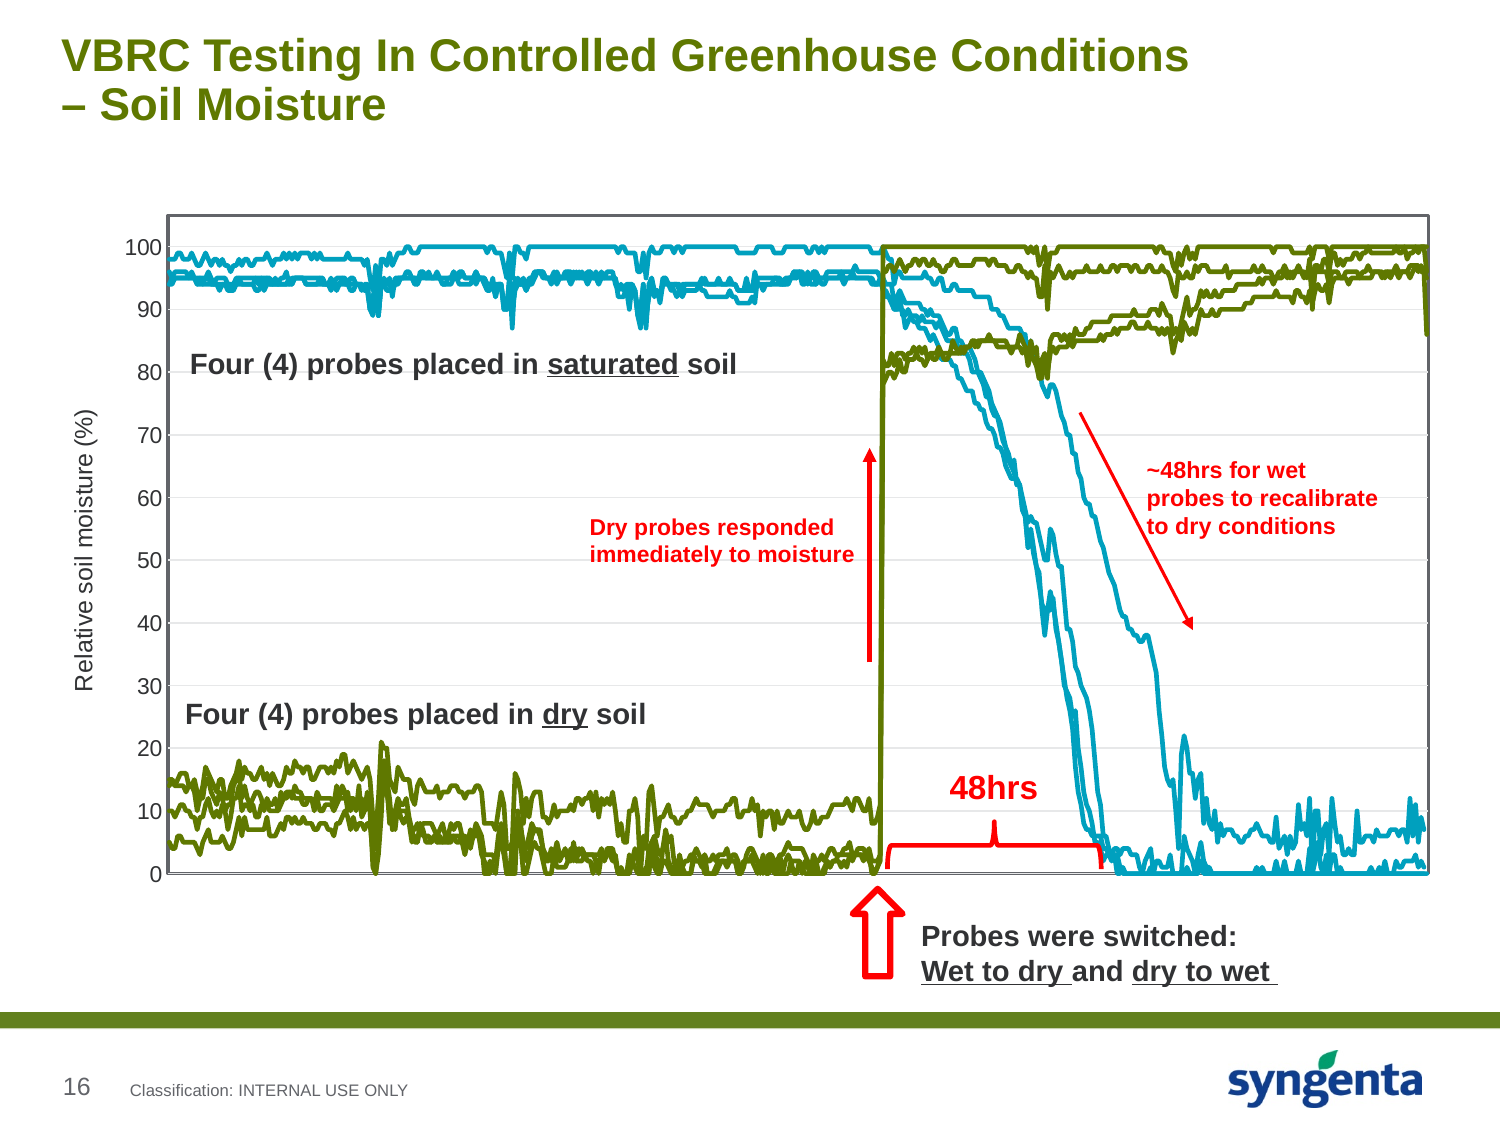

# VBRC Testing In Controlled Greenhouse Conditions – Soil Moisture

### Chart

| Category | Average of Wet A | Average of Wet B | Average of Wet C | Average of Wet D | Average of Dry A | Average of Dry B | Average of Dry C | Average of Dry D |
|---|---|---|---|---|---|---|---|---|
| 1 | 94.0 | 96.0 | 94.0 | 98.0 | 10.0 | 5.0 | 15.0 | 14.0 |
| 2 | 95.0 | 95.0 | 94.0 | 98.0 | 10.0 | 4.0 | 15.0 | 15.0 |
| 3 | 95.0 | 96.0 | 95.0 | 98.0 | 9.0 | 4.0 | 14.0 | 14.0 |
| 4 | 95.0 | 96.0 | 95.0 | 99.0 | 10.0 | 6.0 | 15.0 | 14.0 |
| 5 | 95.0 | 96.0 | 95.0 | 99.0 | 11.0 | 6.0 | 16.0 | 14.0 |
| 6 | 95.0 | 96.0 | 95.0 | 98.0 | 11.0 | 5.0 | 16.0 | 14.0 |
| 7 | 95.0 | 96.0 | 95.0 | 98.0 | 10.0 | 5.0 | 16.0 | 13.0 |
| 8 | 95.0 | 95.0 | 95.0 | 98.0 | 10.0 | 5.0 | 14.0 | 14.0 |
| 9 | 95.0 | 96.0 | 95.0 | 99.0 | 9.0 | 5.0 | 14.0 | 14.0 |
| 10 | 95.0 | 95.0 | 95.0 | 98.0 | 9.0 | 5.0 | 15.0 | 13.0 |
| 11 | 94.0 | 95.0 | 94.0 | 97.0 | 7.0 | 4.0 | 13.0 | 10.0 |
| 12 | 95.0 | 95.0 | 94.0 | 97.0 | 9.0 | 3.0 | 12.0 | 12.0 |
| 13 | 94.0 | 95.0 | 94.0 | 98.0 | 9.0 | 5.0 | 14.0 | 12.0 |
| 14 | 95.0 | 95.0 | 94.0 | 99.0 | 11.0 | 6.0 | 17.0 | 15.0 |
| 15 | 95.0 | 96.0 | 94.0 | 98.0 | 12.0 | 7.0 | 16.0 | 15.0 |
| 16 | 94.0 | 95.0 | 94.0 | 97.0 | 10.0 | 5.0 | 15.0 | 13.0 |
| 17 | 94.0 | 94.0 | 94.0 | 98.0 | 9.0 | 5.0 | 14.0 | 12.0 |
| 18 | 94.0 | 95.0 | 94.0 | 98.0 | 10.0 | 5.0 | 13.0 | 11.0 |
| 19 | 94.0 | 95.0 | 93.0 | 97.0 | 9.0 | 5.0 | 15.0 | 13.0 |
| 20 | 94.0 | 95.0 | 94.0 | 98.0 | 11.0 | 6.0 | 15.0 | 12.0 |
| 21 | 94.0 | 95.0 | 94.0 | 97.0 | 10.0 | 5.0 | 12.0 | 10.0 |
| 22 | 94.0 | 94.0 | 93.0 | 97.0 | 7.0 | 4.0 | 12.0 | 11.0 |
| 23 | 93.0 | 94.0 | 93.0 | 96.0 | 9.0 | 4.0 | 14.0 | 11.0 |
| 24 | 93.0 | 94.0 | 94.0 | 97.0 | 12.0 | 5.0 | 15.0 | 14.0 |
| 25 | 94.0 | 95.0 | 94.0 | 97.0 | 12.0 | 7.0 | 16.0 | 15.0 |
| 26 | 95.0 | 95.0 | 94.0 | 98.0 | 14.0 | 9.0 | 18.0 | 16.0 |
| 27 | 94.0 | 95.0 | 94.0 | 97.0 | 10.0 | 6.0 | 15.0 | 12.0 |
| 28 | 94.0 | 95.0 | 94.0 | 98.0 | 11.0 | 9.0 | 17.0 | 14.0 |
| 29 | 94.0 | 95.0 | 94.0 | 98.0 | 11.0 | 7.0 | 16.0 | 12.0 |
| 30 | 94.0 | 95.0 | 94.0 | 97.0 | 10.0 | 7.0 | 16.0 | 11.0 |
| 31 | 94.0 | 95.0 | 94.0 | 97.0 | 11.0 | 7.0 | 15.0 | 12.0 |
| 32 | 95.0 | 95.0 | 93.0 | 98.0 | 9.0 | 7.0 | 15.0 | 13.0 |
| 33 | 94.0 | 95.0 | 93.0 | 98.0 | 9.0 | 7.0 | 16.0 | 13.0 |
| 34 | 95.0 | 95.0 | 94.0 | 98.0 | 11.0 | 7.0 | 17.0 | 12.0 |
| 35 | 94.0 | 95.0 | 93.0 | 98.0 | 11.0 | 7.0 | 15.0 | 10.0 |
| 36 | 95.0 | 95.0 | 94.0 | 99.0 | 11.0 | 9.0 | 16.0 | 12.0 |
| 37 | 94.0 | 95.0 | 94.0 | 98.0 | 10.0 | 6.0 | 14.0 | 11.0 |
| 38 | 94.0 | 94.0 | 94.0 | 97.0 | 10.0 | 6.0 | 16.0 | 11.0 |
| 39 | 94.0 | 95.0 | 94.0 | 98.0 | 10.0 | 6.0 | 15.0 | 12.0 |
| 40 | 94.0 | 94.0 | 94.0 | 98.0 | 10.0 | 7.0 | 14.0 | 10.0 |
| 41 | 94.0 | 95.0 | 94.0 | 98.0 | 13.0 | 8.0 | 14.0 | 11.0 |
| 42 | 94.0 | 95.0 | 94.0 | 99.0 | 12.0 | 7.0 | 15.0 | 12.0 |
| 43 | 94.0 | 96.0 | 94.0 | 98.0 | 12.0 | 9.0 | 17.0 | 13.0 |
| 44 | 95.0 | 94.0 | 94.0 | 99.0 | 13.0 | 9.0 | 16.0 | 13.0 |
| 45 | 94.0 | 95.0 | 94.0 | 98.0 | 13.0 | 8.0 | 16.0 | 12.0 |
| 46 | 95.0 | 95.0 | 95.0 | 99.0 | 12.0 | 9.0 | 18.0 | 14.0 |
| 47 | 95.0 | 95.0 | 95.0 | 98.0 | 12.0 | 8.0 | 17.0 | 13.0 |
| 48 | 95.0 | 95.0 | 95.0 | 99.0 | 12.0 | 8.0 | 17.0 | 13.0 |
| 49 | 95.0 | 95.0 | 95.0 | 99.0 | 11.0 | 9.0 | 16.0 | 12.0 |
| 50 | 94.0 | 95.0 | 94.0 | 99.0 | 11.0 | 8.0 | 17.0 | 12.0 |
| 51 | 94.0 | 95.0 | 94.0 | 99.0 | 12.0 | 8.0 | 17.0 | 12.0 |
| 52 | 94.0 | 95.0 | 94.0 | 98.0 | 12.0 | 8.0 | 15.0 | 12.0 |
| 53 | 94.0 | 95.0 | 94.0 | 99.0 | 10.0 | 7.0 | 15.0 | 11.0 |
| 54 | 94.0 | 95.0 | 94.0 | 98.0 | 12.0 | 7.0 | 16.0 | 13.0 |
| 55 | 94.0 | 95.0 | 95.0 | 99.0 | 10.0 | 8.0 | 17.0 | 12.0 |
| 56 | 94.0 | 95.0 | 94.0 | 98.0 | 10.0 | 8.0 | 17.0 | 12.0 |
| 57 | 94.0 | 94.0 | 94.0 | 98.0 | 11.0 | 8.0 | 17.0 | 12.0 |
| 58 | 94.0 | 94.0 | 94.0 | 98.0 | 11.0 | 7.0 | 16.0 | 12.0 |
| 59 | 94.0 | 95.0 | 93.0 | 98.0 | 11.0 | 7.0 | 17.0 | 12.0 |
| 60 | 94.0 | 94.0 | 94.0 | 98.0 | 10.0 | 6.0 | 16.0 | 11.0 |
| 61 | 94.0 | 95.0 | 93.0 | 98.0 | 11.0 | 8.0 | 18.0 | 14.0 |
| 62 | 94.0 | 95.0 | 94.0 | 98.0 | 12.0 | 8.0 | 17.0 | 12.0 |
| 63 | 94.0 | 95.0 | 95.0 | 98.0 | 12.0 | 9.0 | 19.0 | 14.0 |
| 64 | 94.0 | 95.0 | 94.0 | 98.0 | 12.0 | 10.0 | 19.0 | 13.0 |
| 65 | 94.0 | 94.0 | 94.0 | 99.0 | 13.0 | 9.0 | 16.0 | 10.0 |
| 66 | 94.0 | 95.0 | 93.0 | 98.0 | 10.0 | 7.0 | 17.0 | 12.0 |
| 67 | 94.0 | 95.0 | 93.0 | 98.0 | 12.0 | 9.0 | 18.0 | 12.0 |
| 68 | 94.0 | 94.0 | 94.0 | 98.0 | 10.0 | 7.0 | 17.0 | 11.0 |
| 69 | 94.0 | 94.0 | 94.0 | 98.0 | 14.0 | 8.0 | 16.0 | 12.0 |
| 70 | 94.0 | 93.0 | 94.0 | 98.0 | 9.0 | 8.0 | 15.0 | 12.0 |
| 71 | 93.0 | 94.0 | 93.0 | 97.0 | 10.0 | 7.0 | 16.0 | 10.0 |
| 72 | 94.0 | 94.0 | 93.0 | 98.0 | 11.0 | 8.0 | 17.0 | 13.0 |
| 73 | 90.0 | 90.0 | 90.0 | 95.0 | 10.0 | 8.0 | 15.0 | 10.0 |
| 74 | 90.0 | 89.0 | 92.0 | 93.0 | 4.0 | 3.0 | 9.0 | 1.0 |
| 75 | 94.0 | 93.0 | 94.0 | 97.0 | 4.0 | 0.0 | 6.0 | 0.0 |
| 76 | 89.0 | 89.0 | 89.0 | 93.0 | 12.0 | 5.0 | 12.0 | 3.0 |
| 77 | 94.0 | 94.0 | 94.0 | 98.0 | 13.0 | 12.0 | 21.0 | 9.0 |
| 78 | 94.0 | 95.0 | 94.0 | 98.0 | 15.0 | 13.0 | 20.0 | 18.0 |
| 79 | 94.0 | 94.0 | 93.0 | 97.0 | 15.0 | 13.0 | 20.0 | 14.0 |
| 80 | 94.0 | 95.0 | 93.0 | 99.0 | 12.0 | 10.0 | 15.0 | 8.0 |
| 81 | 93.0 | 92.0 | 94.0 | 97.0 | 7.0 | 9.0 | 14.0 | 8.0 |
| 82 | 94.0 | 95.0 | 94.0 | 98.0 | 10.0 | 9.0 | 13.0 | 7.0 |
| 83 | 94.0 | 95.0 | 95.0 | 99.0 | 12.0 | 10.0 | 17.0 | 11.0 |
| 84 | 95.0 | 95.0 | 95.0 | 99.0 | 11.0 | 10.0 | 16.0 | 9.0 |
| 85 | 95.0 | 95.0 | 95.0 | 99.0 | 11.0 | 10.0 | 15.0 | 8.0 |
| 86 | 95.0 | 95.0 | 96.0 | 100.0 | 12.0 | 10.0 | 15.0 | 9.0 |
| 87 | 95.0 | 95.0 | 96.0 | 100.0 | 9.0 | 8.0 | 15.0 | 8.0 |
| 88 | 95.0 | 95.0 | 95.0 | 99.0 | 7.0 | 7.0 | 12.0 | 5.0 |
| 89 | 95.0 | 94.0 | 95.0 | 99.0 | 7.0 | 5.0 | 11.0 | 6.0 |
| 90 | 94.0 | 94.0 | 95.0 | 99.0 | 8.0 | 5.0 | 14.0 | 5.0 |
| 91 | 96.0 | 95.0 | 95.0 | 100.0 | 7.0 | 8.0 | 15.0 | 8.0 |
| 92 | 96.0 | 95.0 | 96.0 | 100.0 | 8.0 | 6.0 | 14.0 | 7.0 |
| 93 | 95.0 | 95.0 | 95.0 | 100.0 | 8.0 | 6.0 | 13.0 | 5.0 |
| 94 | 95.0 | 95.0 | 96.0 | 100.0 | 8.0 | 6.0 | 13.0 | 5.0 |
| 95 | 95.0 | 95.0 | 95.0 | 100.0 | 8.0 | 5.0 | 13.0 | 5.0 |
| 96 | 95.0 | 95.0 | 95.0 | 100.0 | 7.0 | 6.0 | 13.0 | 6.0 |
| 97 | 95.0 | 95.0 | 96.0 | 100.0 | 6.0 | 5.0 | 14.0 | 5.0 |
| 98 | 95.0 | 95.0 | 95.0 | 100.0 | 7.0 | 6.0 | 12.0 | 5.0 |
| 99 | 95.0 | 94.0 | 94.0 | 100.0 | 8.0 | 5.0 | 13.0 | 5.0 |
| 100 | 95.0 | 94.0 | 94.0 | 100.0 | 6.0 | 5.0 | 13.0 | 6.0 |
| 101 | 95.0 | 94.0 | 95.0 | 100.0 | 6.0 | 5.0 | 13.0 | 5.0 |
| 102 | 95.0 | 94.0 | 95.0 | 100.0 | 8.0 | 6.0 | 14.0 | 5.0 |
| 103 | 96.0 | 95.0 | 96.0 | 100.0 | 7.0 | 6.0 | 14.0 | 6.0 |
| 104 | 95.0 | 95.0 | 95.0 | 100.0 | 8.0 | 5.0 | 14.0 | 6.0 |
| 105 | 96.0 | 94.0 | 95.0 | 100.0 | 8.0 | 5.0 | 13.0 | 6.0 |
| 106 | 96.0 | 94.0 | 96.0 | 100.0 | 6.0 | 6.0 | 13.0 | 5.0 |
| 107 | 95.0 | 94.0 | 95.0 | 100.0 | 6.0 | 4.0 | 12.0 | 3.0 |
| 108 | 95.0 | 94.0 | 95.0 | 100.0 | 5.0 | 6.0 | 13.0 | 5.0 |
| 109 | 95.0 | 94.0 | 95.0 | 100.0 | 7.0 | 4.0 | 13.0 | 5.0 |
| 110 | 95.0 | 95.0 | 95.0 | 100.0 | 6.0 | 6.0 | 13.0 | 6.0 |
| 111 | 96.0 | 94.0 | 96.0 | 100.0 | 8.0 | 7.0 | 14.0 | 6.0 |
| 112 | 95.0 | 95.0 | 95.0 | 100.0 | 7.0 | 6.0 | 14.0 | 6.0 |
| 113 | 95.0 | 95.0 | 95.0 | 100.0 | 6.0 | 3.0 | 13.0 | 5.0 |
| 114 | 95.0 | 94.0 | 95.0 | 100.0 | 3.0 | 2.0 | 8.0 | 0.0 |
| 115 | 94.0 | 93.0 | 94.0 | 99.0 | 3.0 | 0.0 | 8.0 | 0.0 |
| 116 | 94.0 | 93.0 | 94.0 | 100.0 | 3.0 | 2.0 | 8.0 | 0.0 |
| 117 | 94.0 | 95.0 | 94.0 | 100.0 | 3.0 | 1.0 | 8.0 | 2.0 |
| 118 | 94.0 | 92.0 | 92.0 | 99.0 | 2.0 | 0.0 | 7.0 | 2.0 |
| 119 | 94.0 | 94.0 | 94.0 | 99.0 | 6.0 | 4.0 | 10.0 | 4.0 |
| 120 | 94.0 | 94.0 | 94.0 | 99.0 | 8.0 | 6.0 | 13.0 | 5.0 |
| 121 | 91.0 | 90.0 | 90.0 | 97.0 | 5.0 | 5.0 | 11.0 | 3.0 |
| 122 | 90.0 | 90.0 | 90.0 | 95.0 | 0.0 | 0.0 | 4.0 | 0.0 |
| 123 | 94.0 | 95.0 | 95.0 | 99.0 | 0.0 | 0.0 | 4.0 | 0.0 |
| 124 | 90.0 | 89.0 | 87.0 | 95.0 | 5.0 | 0.0 | 5.0 | 0.0 |
| 125 | 93.0 | 94.0 | 95.0 | 100.0 | 7.0 | 7.0 | 16.0 | 0.0 |
| 126 | 94.0 | 95.0 | 94.0 | 100.0 | 7.0 | 7.0 | 15.0 | 10.0 |
| 127 | 94.0 | 94.0 | 94.0 | 99.0 | 7.0 | 8.0 | 13.0 | 5.0 |
| 128 | 94.0 | 95.0 | 94.0 | 99.0 | 5.0 | 4.0 | 8.0 | 0.0 |
| 129 | 93.0 | 93.0 | 94.0 | 98.0 | 2.0 | 4.0 | 12.0 | 0.0 |
| 130 | 94.0 | 95.0 | 94.0 | 100.0 | 3.0 | 6.0 | 9.0 | 2.0 |
| 131 | 95.0 | 95.0 | 94.0 | 100.0 | 6.0 | 8.0 | 12.0 | 4.0 |
| 132 | 95.0 | 96.0 | 95.0 | 100.0 | 7.0 | 7.0 | 13.0 | 5.0 |
| 133 | 96.0 | 96.0 | 96.0 | 100.0 | 7.0 | 7.0 | 13.0 | 4.0 |
| 134 | 96.0 | 96.0 | 96.0 | 100.0 | 6.0 | 7.0 | 13.0 | 4.0 |
| 135 | 96.0 | 95.0 | 96.0 | 100.0 | 4.0 | 4.0 | 9.0 | 2.0 |
| 136 | 95.0 | 95.0 | 95.0 | 100.0 | 2.0 | 3.0 | 9.0 | 0.0 |
| 137 | 95.0 | 95.0 | 95.0 | 100.0 | 2.0 | 3.0 | 8.0 | 0.0 |
| 138 | 95.0 | 94.0 | 95.0 | 100.0 | 4.0 | 2.0 | 9.0 | 0.0 |
| 139 | 96.0 | 95.0 | 95.0 | 100.0 | 3.0 | 3.0 | 11.0 | 3.0 |
| 140 | 95.0 | 94.0 | 96.0 | 100.0 | 5.0 | 3.0 | 9.0 | 1.0 |
| 141 | 95.0 | 95.0 | 95.0 | 100.0 | 3.0 | 2.0 | 10.0 | 1.0 |
| 142 | 95.0 | 95.0 | 95.0 | 100.0 | 3.0 | 3.0 | 10.0 | 1.0 |
| 143 | 96.0 | 95.0 | 95.0 | 100.0 | 4.0 | 3.0 | 10.0 | 1.0 |
| 144 | 96.0 | 95.0 | 96.0 | 100.0 | 2.0 | 3.0 | 10.0 | 2.0 |
| 145 | 95.0 | 94.0 | 96.0 | 100.0 | 4.0 | 2.0 | 11.0 | 2.0 |
| 146 | 96.0 | 95.0 | 95.0 | 100.0 | 2.0 | 5.0 | 10.0 | 3.0 |
| 147 | 95.0 | 95.0 | 96.0 | 100.0 | 4.0 | 2.0 | 12.0 | 2.0 |
| 148 | 96.0 | 95.0 | 95.0 | 100.0 | 3.0 | 4.0 | 12.0 | 2.0 |
| 149 | 95.0 | 95.0 | 96.0 | 100.0 | 4.0 | 3.0 | 11.0 | 2.0 |
| 150 | 95.0 | 95.0 | 95.0 | 100.0 | 3.0 | 3.0 | 12.0 | 3.0 |
| 151 | 95.0 | 94.0 | 96.0 | 100.0 | 3.0 | 3.0 | 12.0 | 2.0 |
| 152 | 96.0 | 95.0 | 96.0 | 100.0 | 3.0 | 3.0 | 13.0 | 2.0 |
| 153 | 95.0 | 95.0 | 95.0 | 100.0 | 3.0 | 3.0 | 10.0 | 0.0 |
| 154 | 95.0 | 95.0 | 96.0 | 100.0 | 2.0 | 3.0 | 13.0 | 2.0 |
| 155 | 95.0 | 94.0 | 95.0 | 100.0 | 2.0 | 3.0 | 9.0 | 0.0 |
| 156 | 95.0 | 95.0 | 96.0 | 100.0 | 3.0 | 4.0 | 12.0 | 3.0 |
| 157 | 95.0 | 95.0 | 95.0 | 100.0 | 2.0 | 2.0 | 11.0 | 3.0 |
| 158 | 95.0 | 95.0 | 96.0 | 100.0 | 4.0 | 3.0 | 12.0 | 3.0 |
| 159 | 95.0 | 95.0 | 96.0 | 100.0 | 4.0 | 4.0 | 11.0 | 3.0 |
| 160 | 95.0 | 95.0 | 96.0 | 100.0 | 4.0 | 3.0 | 13.0 | 2.0 |
| 161 | 95.0 | 95.0 | 94.0 | 100.0 | 2.0 | 3.0 | 10.0 | 2.0 |
| 162 | 93.0 | 92.0 | 93.0 | 99.0 | 0.0 | 0.0 | 6.0 | 0.0 |
| 163 | 94.0 | 92.0 | 94.0 | 100.0 | 1.0 | 0.0 | 8.0 | 0.0 |
| 164 | 93.0 | 92.0 | 93.0 | 100.0 | 0.0 | 0.0 | 5.0 | 0.0 |
| 165 | 94.0 | 94.0 | 93.0 | 99.0 | 0.0 | 0.0 | 5.0 | 0.0 |
| 166 | 94.0 | 93.0 | 90.0 | 99.0 | 0.0 | 0.0 | 10.0 | 3.0 |
| 167 | 94.0 | 93.0 | 94.0 | 99.0 | 2.0 | 2.0 | 10.0 | 2.0 |
| 168 | 93.0 | 93.0 | 93.0 | 99.0 | 3.0 | 4.0 | 12.0 | 1.0 |
| 169 | 90.0 | 89.0 | 89.0 | 96.0 | 3.0 | 2.0 | 9.0 | 0.0 |
| 170 | 90.0 | 90.0 | 87.0 | 96.0 | 0.0 | 0.0 | 0.0 | 0.0 |
| 171 | 94.0 | 93.0 | 94.0 | 99.0 | 0.0 | 0.0 | 6.0 | 0.0 |
| 172 | 89.0 | 88.0 | 87.0 | 95.0 | 1.0 | 0.0 | 4.0 | 0.0 |
| 173 | 92.0 | 93.0 | 94.0 | 99.0 | 0.0 | 4.0 | 13.0 | 0.0 |
| 174 | 93.0 | 95.0 | 95.0 | 100.0 | 5.0 | 5.0 | 14.0 | 5.0 |
| 175 | 93.0 | 93.0 | 92.0 | 99.0 | 4.0 | 6.0 | 10.0 | 1.0 |
| 176 | 93.0 | 93.0 | 93.0 | 99.0 | 2.0 | 4.0 | 6.0 | 0.0 |
| 177 | 92.0 | 91.0 | 92.0 | 99.0 | 0.0 | 3.0 | 9.0 | 0.0 |
| 178 | 94.0 | 94.0 | 95.0 | 100.0 | 4.0 | 4.0 | 9.0 | 2.0 |
| 179 | 95.0 | 94.0 | 95.0 | 100.0 | 6.0 | 7.0 | 10.0 | 2.0 |
| 180 | 94.0 | 94.0 | 94.0 | 100.0 | 2.0 | 5.0 | 11.0 | 1.0 |
| 181 | 94.0 | 94.0 | 93.0 | 100.0 | 1.0 | 6.0 | 9.0 | 0.0 |
| 182 | 94.0 | 93.0 | 94.0 | 99.0 | 0.0 | 2.0 | 9.0 | 0.0 |
| 183 | 94.0 | 92.0 | 94.0 | 100.0 | 2.0 | 0.0 | 8.0 | 0.0 |
| 184 | 94.0 | 93.0 | 93.0 | 100.0 | 0.0 | 3.0 | 8.0 | 0.0 |
| 185 | 93.0 | 92.0 | 94.0 | 99.0 | 1.0 | 1.0 | 9.0 | 0.0 |
| 186 | 94.0 | 93.0 | 94.0 | 100.0 | 0.0 | 2.0 | 9.0 | 0.0 |
| 187 | 94.0 | 93.0 | 94.0 | 100.0 | 0.0 | 2.0 | 10.0 | 0.0 |
| 188 | 94.0 | 93.0 | 94.0 | 100.0 | 0.0 | 3.0 | 10.0 | 0.0 |
| 189 | 94.0 | 93.0 | 94.0 | 100.0 | 3.0 | 3.0 | 11.0 | 2.0 |
| 190 | 94.0 | 93.0 | 94.0 | 100.0 | 2.0 | 4.0 | 12.0 | 2.0 |
| 191 | 94.0 | 94.0 | 94.0 | 100.0 | 2.0 | 3.0 | 11.0 | 2.0 |
| 192 | 95.0 | 93.0 | 94.0 | 100.0 | 1.0 | 2.0 | 11.0 | 2.0 |
| 193 | 94.0 | 93.0 | 95.0 | 100.0 | 3.0 | 3.0 | 11.0 | 0.0 |
| 194 | 94.0 | 92.0 | 94.0 | 100.0 | 0.0 | 2.0 | 11.0 | 0.0 |
| 195 | 94.0 | 92.0 | 94.0 | 100.0 | 0.0 | 2.0 | 10.0 | 0.0 |
| 196 | 94.0 | 92.0 | 94.0 | 100.0 | 0.0 | 3.0 | 9.0 | 0.0 |
| 197 | 94.0 | 92.0 | 94.0 | 100.0 | 1.0 | 2.0 | 10.0 | 0.0 |
| 198 | 94.0 | 92.0 | 95.0 | 100.0 | 2.0 | 3.0 | 10.0 | 1.0 |
| 199 | 94.0 | 92.0 | 94.0 | 100.0 | 2.0 | 3.0 | 10.0 | 2.0 |
| 200 | 94.0 | 92.0 | 94.0 | 100.0 | 2.0 | 3.0 | 10.0 | 2.0 |
| 201 | 94.0 | 92.0 | 94.0 | 100.0 | 2.0 | 4.0 | 11.0 | 1.0 |
| 202 | 94.0 | 93.0 | 95.0 | 100.0 | 2.0 | 2.0 | 11.0 | 2.0 |
| 203 | 94.0 | 92.0 | 94.0 | 100.0 | 2.0 | 3.0 | 12.0 | 2.0 |
| 204 | 94.0 | 92.0 | 94.0 | 100.0 | 2.0 | 3.0 | 12.0 | 2.0 |
| 205 | 93.0 | 91.0 | 93.0 | 99.0 | 0.0 | 2.0 | 9.0 | 0.0 |
| 206 | 93.0 | 91.0 | 93.0 | 99.0 | 0.0 | 0.0 | 9.0 | 0.0 |
| 207 | 93.0 | 91.0 | 93.0 | 99.0 | 2.0 | 1.0 | 10.0 | 2.0 |
| 208 | 93.0 | 91.0 | 95.0 | 99.0 | 2.0 | 3.0 | 10.0 | 2.0 |
| 209 | 93.0 | 91.0 | 93.0 | 99.0 | 2.0 | 4.0 | 10.0 | 2.0 |
| 210 | 93.0 | 92.0 | 93.0 | 99.0 | 2.0 | 4.0 | 12.0 | 3.0 |
| 211 | 93.0 | 91.0 | 96.0 | 99.0 | 1.0 | 3.0 | 10.0 | 2.0 |
| 212 | 94.0 | 95.0 | 94.0 | 100.0 | 0.0 | 2.0 | 11.0 | 2.0 |
| 213 | 94.0 | 95.0 | 94.0 | 100.0 | 2.0 | 0.0 | 6.0 | 1.0 |
| 214 | 94.0 | 95.0 | 93.0 | 100.0 | 0.0 | 2.0 | 10.0 | 3.0 |
| 215 | 94.0 | 95.0 | 94.0 | 100.0 | 1.0 | 2.0 | 9.0 | 0.0 |
| 216 | 94.0 | 95.0 | 94.0 | 100.0 | 3.0 | 3.0 | 10.0 | 0.0 |
| 217 | 94.0 | 95.0 | 94.0 | 100.0 | 3.0 | 3.0 | 10.0 | 2.0 |
| 218 | 94.0 | 95.0 | 95.0 | 99.0 | 1.0 | 2.0 | 7.0 | 0.0 |
| 219 | 94.0 | 95.0 | 95.0 | 99.0 | 0.0 | 2.0 | 10.0 | 0.0 |
| 220 | 94.0 | 95.0 | 94.0 | 99.0 | 3.0 | 3.0 | 8.0 | 0.0 |
| 221 | 94.0 | 94.0 | 94.0 | 99.0 | 0.0 | 3.0 | 8.0 | 0.0 |
| 222 | 94.0 | 95.0 | 94.0 | 100.0 | 2.0 | 4.0 | 9.0 | 0.0 |
| 223 | 95.0 | 95.0 | 94.0 | 100.0 | 3.0 | 5.0 | 10.0 | 0.0 |
| 224 | 95.0 | 95.0 | 95.0 | 100.0 | 2.0 | 4.0 | 9.0 | 2.0 |
| 225 | 96.0 | 96.0 | 95.0 | 100.0 | 2.0 | 4.0 | 9.0 | 0.0 |
| 226 | 95.0 | 96.0 | 95.0 | 100.0 | 2.0 | 4.0 | 9.0 | 0.0 |
| 227 | 96.0 | 96.0 | 96.0 | 100.0 | 2.0 | 4.0 | 10.0 | 2.0 |
| 228 | 96.0 | 95.0 | 94.0 | 100.0 | 0.0 | 4.0 | 8.0 | 1.0 |
| 229 | 95.0 | 95.0 | 94.0 | 100.0 | 2.0 | 3.0 | 7.0 | 0.0 |
| 230 | 95.0 | 94.0 | 96.0 | 99.0 | 1.0 | 2.0 | 7.0 | 0.0 |
| 231 | 95.0 | 95.0 | 94.0 | 99.0 | 0.0 | 0.0 | 8.0 | 0.0 |
| 232 | 96.0 | 96.0 | 94.0 | 100.0 | 0.0 | 3.0 | 10.0 | 0.0 |
| 233 | 96.0 | 94.0 | 94.0 | 100.0 | 2.0 | 2.0 | 8.0 | 0.0 |
| 234 | 95.0 | 95.0 | 95.0 | 99.0 | 0.0 | 2.0 | 8.0 | 0.0 |
| 235 | 95.0 | 95.0 | 94.0 | 100.0 | 0.0 | 3.0 | 9.0 | 0.0 |
| 236 | 95.0 | 95.0 | 94.0 | 99.0 | 0.0 | 2.0 | 9.0 | 1.0 |
| 237 | 96.0 | 95.0 | 95.0 | 100.0 | 2.0 | 3.0 | 9.0 | 2.0 |
| 238 | 96.0 | 95.0 | 95.0 | 100.0 | 1.0 | 4.0 | 10.0 | 1.0 |
| 239 | 96.0 | 95.0 | 95.0 | 100.0 | 2.0 | 4.0 | 11.0 | 2.0 |
| 240 | 96.0 | 95.0 | 95.0 | 100.0 | 2.0 | 3.0 | 11.0 | 2.0 |
| 241 | 96.0 | 95.0 | 95.0 | 100.0 | 2.0 | 3.0 | 11.0 | 3.0 |
| 242 | 96.0 | 96.0 | 95.0 | 100.0 | 1.0 | 3.0 | 11.0 | 3.0 |
| 243 | 96.0 | 95.0 | 94.0 | 100.0 | 2.0 | 4.0 | 11.0 | 3.0 |
| 244 | 96.0 | 95.0 | 95.0 | 100.0 | 1.0 | 4.0 | 12.0 | 3.0 |
| 245 | 96.0 | 95.0 | 95.0 | 100.0 | 3.0 | 5.0 | 11.0 | 3.0 |
| 246 | 96.0 | 96.0 | 95.0 | 100.0 | 2.0 | 3.0 | 10.0 | 3.0 |
| 247 | 97.0 | 95.0 | 95.0 | 100.0 | 3.0 | 3.0 | 12.0 | 3.0 |
| 248 | 96.0 | 95.0 | 95.0 | 100.0 | 3.0 | 4.0 | 12.0 | 3.0 |
| 249 | 96.0 | 95.0 | 95.0 | 100.0 | 3.0 | 4.0 | 11.0 | 3.0 |
| 250 | 96.0 | 95.0 | 95.0 | 100.0 | 2.0 | 4.0 | 10.0 | 3.0 |
| 251 | 96.0 | 95.0 | 95.0 | 100.0 | 3.0 | 3.0 | 10.0 | 3.0 |
| 252 | 96.0 | 95.0 | 95.0 | 100.0 | 2.0 | 4.0 | 12.0 | 3.0 |
| 253 | 96.0 | 95.0 | 94.0 | 99.0 | 1.0 | 2.0 | 8.0 | 0.0 |
| 254 | 96.0 | 94.0 | 94.0 | 99.0 | 0.0 | 2.0 | 8.0 | 0.0 |
| 255 | 96.0 | 94.0 | 94.0 | 99.0 | 1.0 | 2.0 | 9.0 | 1.0 |
| 256 | 95.0 | 94.0 | 95.0 | 99.0 | 3.0 | 3.0 | 11.0 | 2.0 |
| 257 | 95.0 | 94.0 | 93.0 | 100.0 | 78.0 | 100.0 | 96.0 | 82.0 |
| 258 | 94.0 | 92.0 | 93.0 | 99.0 | 79.0 | 100.0 | 96.0 | 81.0 |
| 259 | 94.0 | 92.0 | 92.0 | 98.0 | 80.0 | 100.0 | 97.0 | 81.0 |
| 260 | 94.0 | 91.0 | 92.0 | 98.0 | 80.0 | 100.0 | 97.0 | 83.0 |
| 261 | 91.0 | 90.0 | 90.0 | 94.0 | 79.0 | 100.0 | 96.0 | 81.0 |
| 262 | 92.0 | 90.0 | 90.0 | 96.0 | 80.0 | 100.0 | 97.0 | 83.0 |
| 263 | 93.0 | 90.0 | 92.0 | 96.0 | 82.0 | 100.0 | 98.0 | 83.0 |
| 264 | 92.0 | 90.0 | 89.0 | 95.0 | 80.0 | 100.0 | 97.0 | 83.0 |
| 265 | 91.0 | 87.0 | 89.0 | 95.0 | 80.0 | 100.0 | 96.0 | 82.0 |
| 266 | 91.0 | 88.0 | 90.0 | 95.0 | 82.0 | 100.0 | 97.0 | 83.0 |
| 267 | 91.0 | 89.0 | 89.0 | 95.0 | 82.0 | 100.0 | 97.0 | 83.0 |
| 268 | 91.0 | 88.0 | 89.0 | 95.0 | 82.0 | 100.0 | 98.0 | 84.0 |
| 269 | 91.0 | 88.0 | 89.0 | 95.0 | 83.0 | 100.0 | 98.0 | 83.0 |
| 270 | 91.0 | 87.0 | 88.0 | 95.0 | 82.0 | 100.0 | 97.0 | 84.0 |
| 271 | 90.0 | 87.0 | 89.0 | 95.0 | 82.0 | 100.0 | 98.0 | 83.0 |
| 272 | 90.0 | 87.0 | 88.0 | 96.0 | 81.0 | 100.0 | 98.0 | 84.0 |
| 273 | 89.0 | 86.0 | 88.0 | 95.0 | 82.0 | 100.0 | 97.0 | 82.0 |
| 274 | 90.0 | 85.0 | 88.0 | 95.0 | 83.0 | 100.0 | 97.0 | 83.0 |
| 275 | 89.0 | 86.0 | 88.0 | 94.0 | 82.0 | 100.0 | 98.0 | 83.0 |
| 276 | 89.0 | 85.0 | 87.0 | 94.0 | 82.0 | 100.0 | 97.0 | 83.0 |
| 277 | 89.0 | 84.0 | 88.0 | 95.0 | 83.0 | 100.0 | 97.0 | 84.0 |
| 278 | 88.0 | 82.0 | 87.0 | 95.0 | 83.0 | 100.0 | 96.0 | 83.0 |
| 279 | 87.0 | 82.0 | 86.0 | 93.0 | 83.0 | 100.0 | 96.0 | 82.0 |
| 280 | 86.0 | 82.0 | 85.0 | 93.0 | 83.0 | 100.0 | 97.0 | 82.0 |
| 281 | 86.0 | 82.0 | 85.0 | 93.0 | 83.0 | 100.0 | 97.0 | 83.0 |
| 282 | 87.0 | 81.0 | 85.0 | 94.0 | 83.0 | 100.0 | 98.0 | 85.0 |
| 283 | 87.0 | 81.0 | 85.0 | 94.0 | 83.0 | 100.0 | 98.0 | 84.0 |
| 284 | 85.0 | 79.0 | 84.0 | 93.0 | 83.0 | 100.0 | 97.0 | 83.0 |
| 285 | 85.0 | 79.0 | 83.0 | 93.0 | 84.0 | 100.0 | 97.0 | 83.0 |
| 286 | 84.0 | 78.0 | 83.0 | 93.0 | 83.0 | 100.0 | 97.0 | 84.0 |
| 287 | 84.0 | 77.0 | 83.0 | 93.0 | 84.0 | 100.0 | 97.0 | 84.0 |
| 288 | 84.0 | 77.0 | 82.0 | 93.0 | 84.0 | 100.0 | 97.0 | 84.0 |
| 289 | 83.0 | 77.0 | 80.0 | 93.0 | 85.0 | 100.0 | 97.0 | 85.0 |
| 290 | 82.0 | 75.0 | 80.0 | 92.0 | 85.0 | 100.0 | 98.0 | 84.0 |
| 291 | 80.0 | 75.0 | 80.0 | 92.0 | 84.0 | 100.0 | 98.0 | 85.0 |
| 292 | 80.0 | 74.0 | 79.0 | 92.0 | 85.0 | 100.0 | 98.0 | 85.0 |
| 293 | 79.0 | 74.0 | 78.0 | 92.0 | 85.0 | 100.0 | 98.0 | 85.0 |
| 294 | 78.0 | 72.0 | 76.0 | 92.0 | 85.0 | 100.0 | 98.0 | 85.0 |
| 295 | 77.0 | 71.0 | 76.0 | 92.0 | 85.0 | 100.0 | 97.0 | 86.0 |
| 296 | 75.0 | 71.0 | 74.0 | 90.0 | 85.0 | 100.0 | 98.0 | 85.0 |
| 297 | 74.0 | 70.0 | 73.0 | 90.0 | 85.0 | 100.0 | 98.0 | 85.0 |
| 298 | 73.0 | 68.0 | 73.0 | 90.0 | 84.0 | 100.0 | 97.0 | 85.0 |
| 299 | 72.0 | 68.0 | 71.0 | 89.0 | 84.0 | 100.0 | 97.0 | 85.0 |
| 300 | 70.0 | 67.0 | 69.0 | 89.0 | 84.0 | 100.0 | 97.0 | 85.0 |
| 301 | 68.0 | 65.0 | 68.0 | 88.0 | 84.0 | 100.0 | 97.0 | 85.0 |
| 302 | 67.0 | 64.0 | 66.0 | 87.0 | 84.0 | 100.0 | 96.0 | 84.0 |
| 303 | 65.0 | 63.0 | 65.0 | 87.0 | 83.0 | 100.0 | 96.0 | 84.0 |
| 304 | 64.0 | 63.0 | 66.0 | 87.0 | 84.0 | 100.0 | 96.0 | 84.0 |
| 305 | 62.0 | 63.0 | 62.0 | 87.0 | 84.0 | 100.0 | 97.0 | 84.0 |
| 306 | 62.0 | 62.0 | 62.0 | 87.0 | 84.0 | 100.0 | 97.0 | 86.0 |
| 307 | 58.0 | 60.0 | 58.0 | 86.0 | 83.0 | 100.0 | 96.0 | 85.0 |
| 308 | 57.0 | 58.0 | 57.0 | 86.0 | 84.0 | 100.0 | 96.0 | 84.0 |
| 309 | 52.0 | 56.0 | 52.0 | 82.0 | 81.0 | 99.0 | 95.0 | 82.0 |
| 310 | 54.0 | 57.0 | 55.0 | 85.0 | 83.0 | 100.0 | 96.0 | 85.0 |
| 311 | 51.0 | 56.0 | 52.0 | 82.0 | 82.0 | 99.0 | 95.0 | 83.0 |
| 312 | 49.0 | 56.0 | 49.0 | 82.0 | 81.0 | 100.0 | 95.0 | 84.0 |
| 313 | 46.0 | 54.0 | 48.0 | 81.0 | 79.0 | 97.0 | 92.0 | 79.0 |
| 314 | 43.0 | 52.0 | 42.0 | 78.0 | 79.0 | 98.0 | 92.0 | 82.0 |
| 315 | 42.0 | 50.0 | 38.0 | 77.0 | 82.0 | 100.0 | 97.0 | 83.0 |
| 316 | 42.0 | 50.0 | 42.0 | 76.0 | 80.0 | 96.0 | 90.0 | 79.0 |
| 317 | 45.0 | 55.0 | 42.0 | 78.0 | 83.0 | 99.0 | 96.0 | 85.0 |
| 318 | 43.0 | 54.0 | 44.0 | 78.0 | 84.0 | 99.0 | 95.0 | 86.0 |
| 319 | 40.0 | 51.0 | 39.0 | 77.0 | 83.0 | 99.0 | 96.0 | 86.0 |
| 320 | 37.0 | 49.0 | 37.0 | 75.0 | 84.0 | 100.0 | 97.0 | 86.0 |
| 321 | 34.0 | 49.0 | 34.0 | 73.0 | 84.0 | 100.0 | 96.0 | 85.0 |
| 322 | 30.0 | 44.0 | 31.0 | 72.0 | 84.0 | 100.0 | 95.0 | 86.0 |
| 323 | 29.0 | 39.0 | 28.0 | 70.0 | 84.0 | 100.0 | 95.0 | 85.0 |
| 324 | 28.0 | 39.0 | 26.0 | 70.0 | 85.0 | 100.0 | 96.0 | 86.0 |
| 325 | 25.0 | 37.0 | 23.0 | 67.0 | 84.0 | 100.0 | 95.0 | 85.0 |
| 326 | 26.0 | 33.0 | 17.0 | 67.0 | 85.0 | 100.0 | 96.0 | 87.0 |
| 327 | 20.0 | 32.0 | 13.0 | 64.0 | 85.0 | 100.0 | 96.0 | 86.0 |
| 328 | 17.0 | 30.0 | 11.0 | 63.0 | 85.0 | 100.0 | 96.0 | 86.0 |
| 329 | 13.0 | 29.0 | 8.0 | 60.0 | 85.0 | 100.0 | 96.0 | 86.0 |
| 330 | 11.0 | 28.0 | 7.0 | 59.0 | 85.0 | 100.0 | 97.0 | 87.0 |
| 331 | 10.0 | 26.0 | 7.0 | 59.0 | 85.0 | 100.0 | 96.0 | 87.0 |
| 332 | 8.0 | 23.0 | 6.0 | 57.0 | 85.0 | 100.0 | 96.0 | 88.0 |
| 333 | 5.0 | 18.0 | 6.0 | 57.0 | 85.0 | 100.0 | 96.0 | 88.0 |
| 334 | 5.0 | 13.0 | 6.0 | 55.0 | 85.0 | 100.0 | 96.0 | 88.0 |
| 335 | 4.0 | 11.0 | 6.0 | 53.0 | 86.0 | 100.0 | 97.0 | 88.0 |
| 336 | 2.0 | 6.0 | 4.0 | 52.0 | 85.0 | 100.0 | 96.0 | 88.0 |
| 337 | 3.0 | 6.0 | 4.0 | 50.0 | 86.0 | 100.0 | 96.0 | 88.0 |
| 338 | 3.0 | 4.0 | 3.0 | 48.0 | 86.0 | 100.0 | 96.0 | 88.0 |
| 339 | 2.0 | 3.0 | 3.0 | 47.0 | 86.0 | 100.0 | 97.0 | 89.0 |
| 340 | 3.0 | 3.0 | 4.0 | 46.0 | 87.0 | 100.0 | 97.0 | 89.0 |
| 341 | 0.0 | 3.0 | 4.0 | 44.0 | 86.0 | 100.0 | 96.0 | 89.0 |
| 342 | 0.0 | 1.0 | 3.0 | 42.0 | 87.0 | 100.0 | 97.0 | 89.0 |
| 343 | 1.0 | 0.0 | 4.0 | 41.0 | 87.0 | 100.0 | 97.0 | 89.0 |
| 344 | 0.0 | 0.0 | 4.0 | 41.0 | 87.0 | 100.0 | 97.0 | 89.0 |
| 345 | 0.0 | 0.0 | 4.0 | 39.0 | 87.0 | 100.0 | 97.0 | 89.0 |
| 346 | 0.0 | 0.0 | 3.0 | 39.0 | 88.0 | 100.0 | 96.0 | 89.0 |
| 347 | 0.0 | 0.0 | 3.0 | 38.0 | 88.0 | 100.0 | 97.0 | 90.0 |
| 348 | 0.0 | 0.0 | 3.0 | 38.0 | 87.0 | 100.0 | 97.0 | 89.0 |
| 349 | 0.0 | 0.0 | 1.0 | 37.0 | 87.0 | 100.0 | 96.0 | 89.0 |
| 350 | 0.0 | 0.0 | 0.0 | 37.0 | 87.0 | 100.0 | 96.0 | 89.0 |
| 351 | 0.0 | 0.0 | 2.0 | 38.0 | 87.0 | 100.0 | 96.0 | 89.0 |
| 352 | 0.0 | 0.0 | 3.0 | 38.0 | 88.0 | 100.0 | 97.0 | 89.0 |
| 353 | 1.0 | 0.0 | 4.0 | 36.0 | 87.0 | 100.0 | 97.0 | 90.0 |
| 354 | 0.0 | 0.0 | 0.0 | 34.0 | 87.0 | 100.0 | 96.0 | 90.0 |
| 355 | 0.0 | 0.0 | 2.0 | 32.0 | 87.0 | 99.0 | 96.0 | 90.0 |
| 356 | 0.0 | 0.0 | 2.0 | 26.0 | 86.0 | 100.0 | 96.0 | 89.0 |
| 357 | 0.0 | 0.0 | 1.0 | 22.0 | 87.0 | 100.0 | 97.0 | 91.0 |
| 358 | 0.0 | 0.0 | 1.0 | 17.0 | 86.0 | 99.0 | 96.0 | 90.0 |
| 359 | 0.0 | 0.0 | 1.0 | 15.0 | 87.0 | 99.0 | 96.0 | 89.0 |
| 360 | 0.0 | 0.0 | 3.0 | 14.0 | 86.0 | 99.0 | 95.0 | 89.0 |
| 361 | 0.0 | 0.0 | 0.0 | 15.0 | 83.0 | 97.0 | 93.0 | 86.0 |
| 362 | 0.0 | 0.0 | 0.0 | 10.0 | 85.0 | 96.0 | 92.0 | 87.0 |
| 363 | 0.0 | 0.0 | 0.0 | 4.0 | 86.0 | 99.0 | 96.0 | 86.0 |
| 364 | 0.0 | 0.0 | 0.0 | 19.0 | 85.0 | 97.0 | 95.0 | 88.0 |
| 365 | 0.0 | 0.0 | 6.0 | 22.0 | 88.0 | 99.0 | 95.0 | 90.0 |
| 366 | 0.0 | 1.0 | 4.0 | 20.0 | 87.0 | 100.0 | 96.0 | 92.0 |
| 367 | 0.0 | 0.0 | 3.0 | 16.0 | 86.0 | 98.0 | 95.0 | 89.0 |
| 368 | 0.0 | 0.0 | 2.0 | 16.0 | 87.0 | 99.0 | 95.0 | 90.0 |
| 369 | 0.0 | 0.0 | 0.0 | 12.0 | 86.0 | 98.0 | 97.0 | 90.0 |
| 370 | 0.0 | 2.0 | 3.0 | 15.0 | 88.0 | 100.0 | 96.0 | 91.0 |
| 371 | 2.0 | 2.0 | 5.0 | 16.0 | 90.0 | 100.0 | 97.0 | 93.0 |
| 372 | 0.0 | 2.0 | 2.0 | 8.0 | 89.0 | 100.0 | 97.0 | 92.0 |
| 373 | 0.0 | 0.0 | 1.0 | 12.0 | 89.0 | 100.0 | 97.0 | 93.0 |
| 374 | 0.0 | 0.0 | 1.0 | 8.0 | 89.0 | 100.0 | 96.0 | 92.0 |
| 375 | 0.0 | 0.0 | 0.0 | 7.0 | 90.0 | 100.0 | 96.0 | 92.0 |
| 376 | 0.0 | 0.0 | 0.0 | 10.0 | 89.0 | 100.0 | 96.0 | 93.0 |
| 377 | 0.0 | 0.0 | 0.0 | 5.0 | 89.0 | 100.0 | 96.0 | 92.0 |
| 378 | 0.0 | 0.0 | 0.0 | 8.0 | 90.0 | 100.0 | 96.0 | 92.0 |
| 379 | 0.0 | 0.0 | 0.0 | 6.0 | 90.0 | 100.0 | 96.0 | 93.0 |
| 380 | 0.0 | 0.0 | 0.0 | 7.0 | 90.0 | 100.0 | 97.0 | 93.0 |
| 381 | 0.0 | 0.0 | 0.0 | 7.0 | 90.0 | 100.0 | 95.0 | 93.0 |
| 382 | 0.0 | 0.0 | 0.0 | 7.0 | 90.0 | 100.0 | 96.0 | 93.0 |
| 383 | 0.0 | 0.0 | 0.0 | 6.0 | 90.0 | 100.0 | 96.0 | 93.0 |
| 384 | 0.0 | 0.0 | 0.0 | 6.0 | 90.0 | 100.0 | 96.0 | 94.0 |
| 385 | 0.0 | 0.0 | 0.0 | 5.0 | 90.0 | 100.0 | 96.0 | 94.0 |
| 386 | 0.0 | 0.0 | 0.0 | 5.0 | 90.0 | 100.0 | 96.0 | 94.0 |
| 387 | 0.0 | 0.0 | 0.0 | 6.0 | 91.0 | 100.0 | 96.0 | 94.0 |
| 388 | 0.0 | 0.0 | 0.0 | 6.0 | 91.0 | 100.0 | 96.0 | 94.0 |
| 389 | 0.0 | 0.0 | 0.0 | 7.0 | 91.0 | 100.0 | 96.0 | 94.0 |
| 390 | 0.0 | 0.0 | 0.0 | 7.0 | 92.0 | 100.0 | 97.0 | 94.0 |
| 391 | 0.0 | 0.0 | 1.0 | 8.0 | 92.0 | 100.0 | 96.0 | 94.0 |
| 392 | 0.0 | 0.0 | 0.0 | 7.0 | 92.0 | 100.0 | 96.0 | 95.0 |
| 393 | 0.0 | 0.0 | 1.0 | 6.0 | 92.0 | 100.0 | 97.0 | 94.0 |
| 394 | 0.0 | 0.0 | 0.0 | 6.0 | 92.0 | 100.0 | 96.0 | 95.0 |
| 395 | 0.0 | 0.0 | 0.0 | 6.0 | 92.0 | 100.0 | 96.0 | 95.0 |
| 396 | 0.0 | 0.0 | 0.0 | 5.0 | 92.0 | 100.0 | 96.0 | 95.0 |
| 397 | 0.0 | 0.0 | 0.0 | 5.0 | 92.0 | 99.0 | 95.0 | 94.0 |
| 398 | 0.0 | 0.0 | 2.0 | 9.0 | 93.0 | 100.0 | 95.0 | 95.0 |
| 399 | 0.0 | 0.0 | 0.0 | 4.0 | 92.0 | 100.0 | 96.0 | 95.0 |
| 400 | 0.0 | 0.0 | 0.0 | 5.0 | 92.0 | 100.0 | 96.0 | 95.0 |
| 401 | 0.0 | 0.0 | 2.0 | 6.0 | 92.0 | 100.0 | 97.0 | 96.0 |
| 402 | 0.0 | 0.0 | 0.0 | 3.0 | 92.0 | 100.0 | 96.0 | 95.0 |
| 403 | 0.0 | 0.0 | 0.0 | 6.0 | 92.0 | 100.0 | 95.0 | 96.0 |
| 404 | 0.0 | 0.0 | 0.0 | 4.0 | 91.0 | 99.0 | 96.0 | 95.0 |
| 405 | 0.0 | 0.0 | 0.0 | 5.0 | 93.0 | 99.0 | 96.0 | 96.0 |
| 406 | 0.0 | 0.0 | 2.0 | 11.0 | 93.0 | 99.0 | 96.0 | 97.0 |
| 407 | 0.0 | 0.0 | 0.0 | 7.0 | 92.0 | 99.0 | 96.0 | 96.0 |
| 408 | 0.0 | 0.0 | 0.0 | 8.0 | 92.0 | 99.0 | 95.0 | 96.0 |
| 409 | 0.0 | 0.0 | 0.0 | 6.0 | 91.0 | 99.0 | 96.0 | 95.0 |
| 410 | 0.0 | 0.0 | 4.0 | 12.0 | 93.0 | 100.0 | 96.0 | 98.0 |
| 411 | 0.0 | 0.0 | 0.0 | 0.0 | 91.0 | 98.0 | 93.0 | 90.0 |
| 412 | 0.0 | 0.0 | 2.0 | 10.0 | 93.0 | 100.0 | 96.0 | 97.0 |
| 413 | 0.0 | 0.0 | 5.0 | 10.0 | 94.0 | 100.0 | 96.0 | 97.0 |
| 414 | 0.0 | 0.0 | 1.0 | 3.0 | 93.0 | 100.0 | 96.0 | 96.0 |
| 415 | 0.0 | 0.0 | 0.0 | 7.0 | 93.0 | 100.0 | 96.0 | 98.0 |
| 416 | 0.0 | 0.0 | 3.0 | 8.0 | 94.0 | 100.0 | 96.0 | 98.0 |
| 417 | 0.0 | 0.0 | 0.0 | 3.0 | 91.0 | 98.0 | 94.0 | 96.0 |
| 418 | 0.0 | 0.0 | 3.0 | 12.0 | 94.0 | 100.0 | 96.0 | 99.0 |
| 419 | 0.0 | 0.0 | 3.0 | 8.0 | 95.0 | 100.0 | 96.0 | 99.0 |
| 420 | 0.0 | 0.0 | 0.0 | 5.0 | 95.0 | 100.0 | 96.0 | 97.0 |
| 421 | 0.0 | 0.0 | 1.0 | 6.0 | 95.0 | 100.0 | 95.0 | 98.0 |
| 422 | 0.0 | 0.0 | 0.0 | 3.0 | 95.0 | 100.0 | 95.0 | 97.0 |
| 423 | 0.0 | 0.0 | 0.0 | 3.0 | 95.0 | 100.0 | 96.0 | 98.0 |
| 424 | 0.0 | 0.0 | 0.0 | 4.0 | 94.0 | 100.0 | 96.0 | 98.0 |
| 425 | 0.0 | 0.0 | 0.0 | 3.0 | 95.0 | 100.0 | 96.0 | 98.0 |
| 426 | 0.0 | 0.0 | 0.0 | 3.0 | 95.0 | 100.0 | 96.0 | 99.0 |
| 427 | 0.0 | 0.0 | 0.0 | 10.0 | 95.0 | 100.0 | 96.0 | 99.0 |
| 428 | 0.0 | 0.0 | 0.0 | 5.0 | 95.0 | 100.0 | 95.0 | 98.0 |
| 429 | 0.0 | 0.0 | 0.0 | 5.0 | 95.0 | 100.0 | 96.0 | 99.0 |
| 430 | 0.0 | 0.0 | 0.0 | 6.0 | 95.0 | 100.0 | 96.0 | 99.0 |
| 431 | 0.0 | 0.0 | 0.0 | 6.0 | 95.0 | 100.0 | 97.0 | 100.0 |
| 432 | 0.0 | 0.0 | 1.0 | 6.0 | 95.0 | 100.0 | 96.0 | 99.0 |
| 433 | 0.0 | 0.0 | 0.0 | 5.0 | 96.0 | 100.0 | 96.0 | 99.0 |
| 434 | 0.0 | 0.0 | 0.0 | 7.0 | 96.0 | 100.0 | 96.0 | 99.0 |
| 435 | 0.0 | 0.0 | 1.0 | 6.0 | 96.0 | 100.0 | 96.0 | 99.0 |
| 436 | 0.0 | 0.0 | 0.0 | 6.0 | 95.0 | 100.0 | 96.0 | 99.0 |
| 437 | 0.0 | 0.0 | 2.0 | 6.0 | 96.0 | 100.0 | 95.0 | 99.0 |
| 438 | 0.0 | 0.0 | 0.0 | 6.0 | 96.0 | 100.0 | 96.0 | 99.0 |
| 439 | 0.0 | 0.0 | 0.0 | 7.0 | 96.0 | 100.0 | 95.0 | 99.0 |
| 440 | 0.0 | 0.0 | 0.0 | 7.0 | 96.0 | 100.0 | 96.0 | 99.0 |
| 441 | 0.0 | 0.0 | 2.0 | 7.0 | 97.0 | 100.0 | 96.0 | 100.0 |
| 442 | 0.0 | 0.0 | 1.0 | 6.0 | 96.0 | 100.0 | 95.0 | 99.0 |
| 443 | 0.0 | 0.0 | 1.0 | 7.0 | 96.0 | 100.0 | 96.0 | 99.0 |
| 444 | 0.0 | 0.0 | 2.0 | 7.0 | 96.0 | 100.0 | 96.0 | 100.0 |
| 445 | 0.0 | 0.0 | 2.0 | 5.0 | 96.0 | 100.0 | 96.0 | 98.0 |
| 446 | 0.0 | 0.0 | 2.0 | 12.0 | 97.0 | 100.0 | 95.0 | 99.0 |
| 447 | 0.0 | 0.0 | 2.0 | 6.0 | 97.0 | 100.0 | 96.0 | 99.0 |
| 448 | 0.0 | 0.0 | 3.0 | 11.0 | 97.0 | 100.0 | 97.0 | 100.0 |
| 449 | 0.0 | 0.0 | 1.0 | 5.0 | 97.0 | 100.0 | 96.0 | 99.0 |
| 450 | 0.0 | 0.0 | 2.0 | 9.0 | 96.0 | 100.0 | 97.0 | 100.0 |
| 451 | 0.0 | 0.0 | 1.0 | 7.0 | 96.0 | 100.0 | 96.0 | 100.0 |
| 452 | 0.0 | None | None | None | 95.0 | 100.0 | 86.0 | 96.0 |
Four (4) probes placed in saturated soil
~48hrs for wet probes to recalibrate to dry conditions
Dry probes responded immediately to moisture
Four (4) probes placed in dry soil

48hrs

Probes were switched:
Wet to dry and dry to wet
Classification: INTERNAL USE ONLY